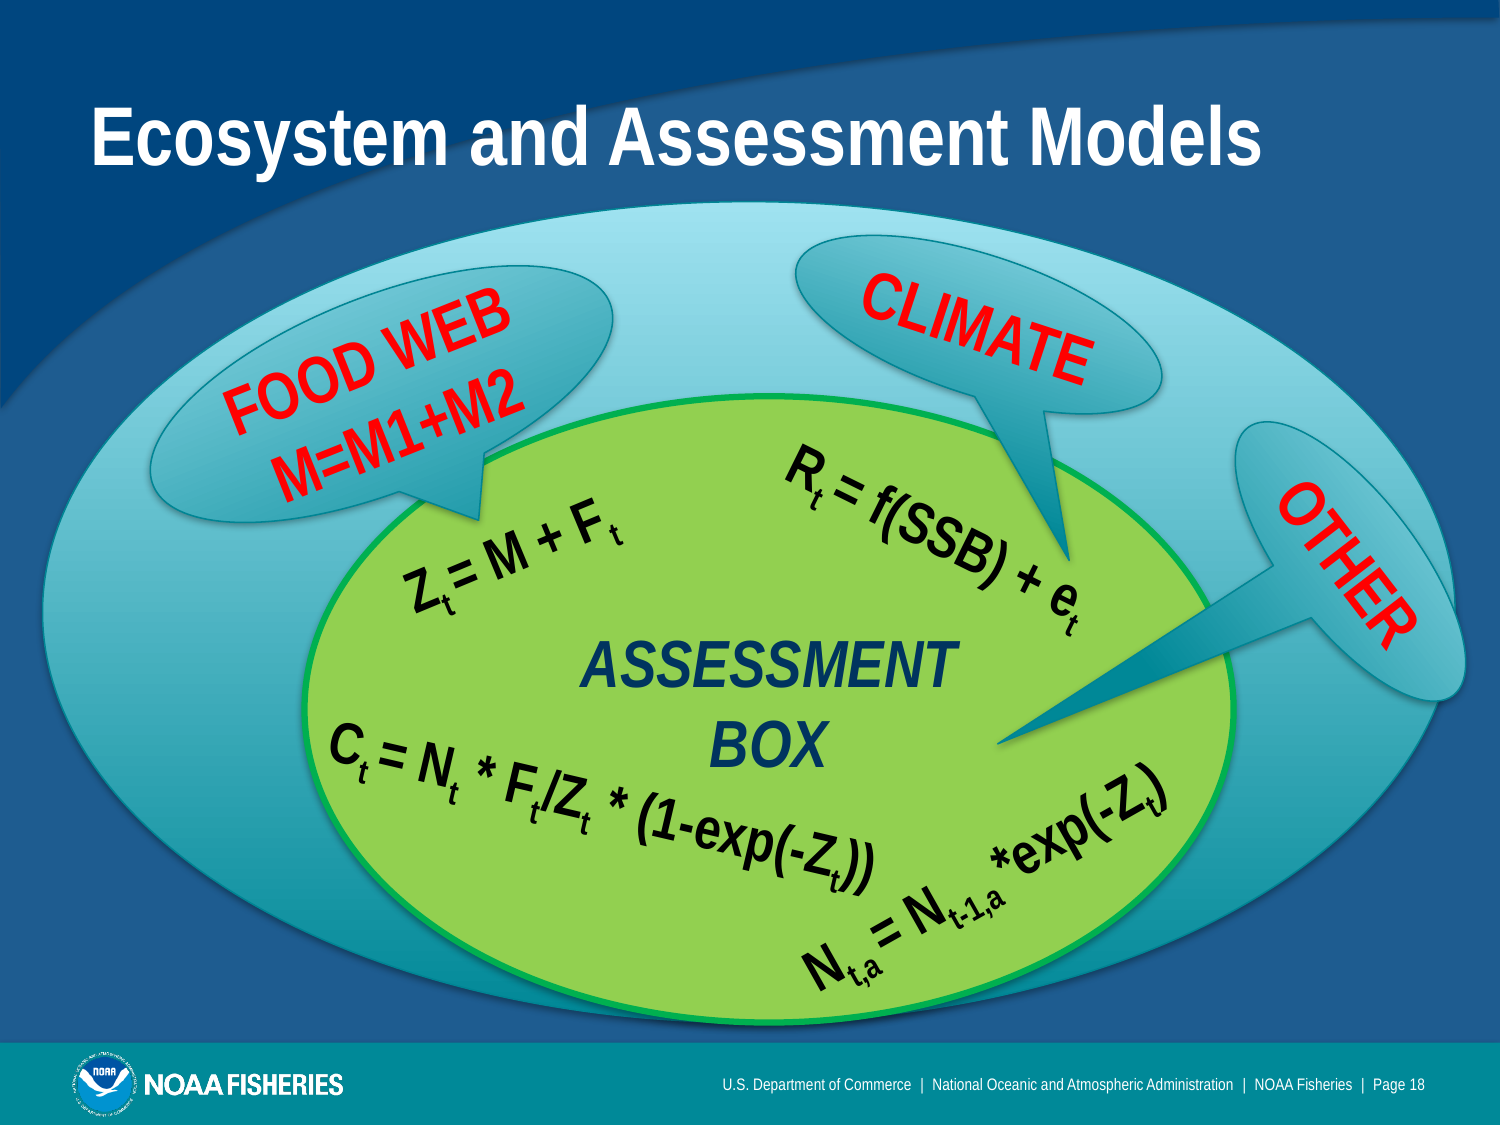

# Ecosystem and Assessment Models

CLIMATE
FOOD WEB
M=M1+M2

 Rt = f(SSB) + et
OTHER
Zt = M + Ft
ASSESSMENT BOX
Ct = Nt * Ft/Zt * (1-exp(-Zt))
Nt,a = Nt-1,a *exp(-Zt)
U.S. Department of Commerce | National Oceanic and Atmospheric Administration | NOAA Fisheries | Page 18